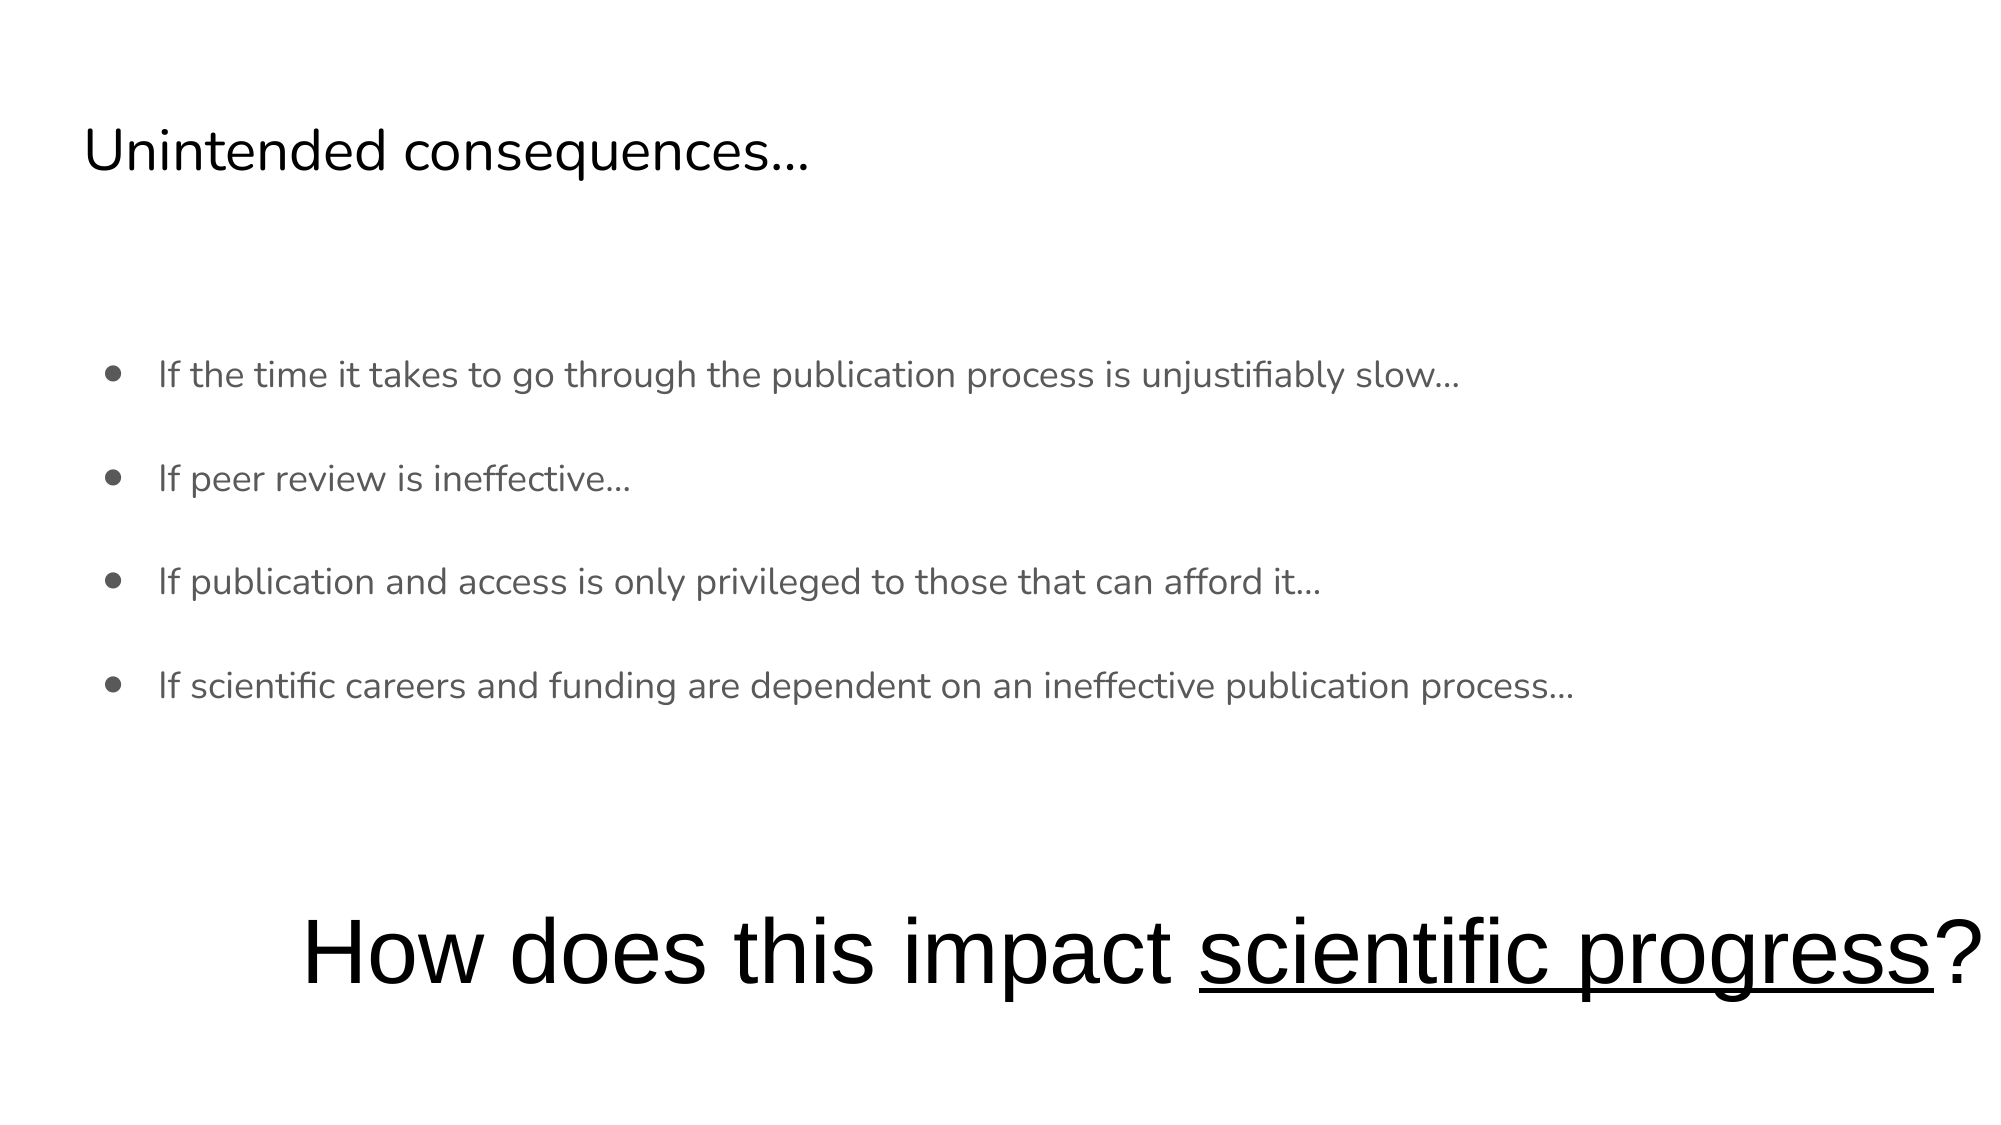

# Unintended consequences…
If the time it takes to go through the publication process is unjustifiably slow…

If peer review is ineffective…

If publication and access is only privileged to those that can afford it…

If scientific careers and funding are dependent on an ineffective publication process…
How does this impact scientific progress?